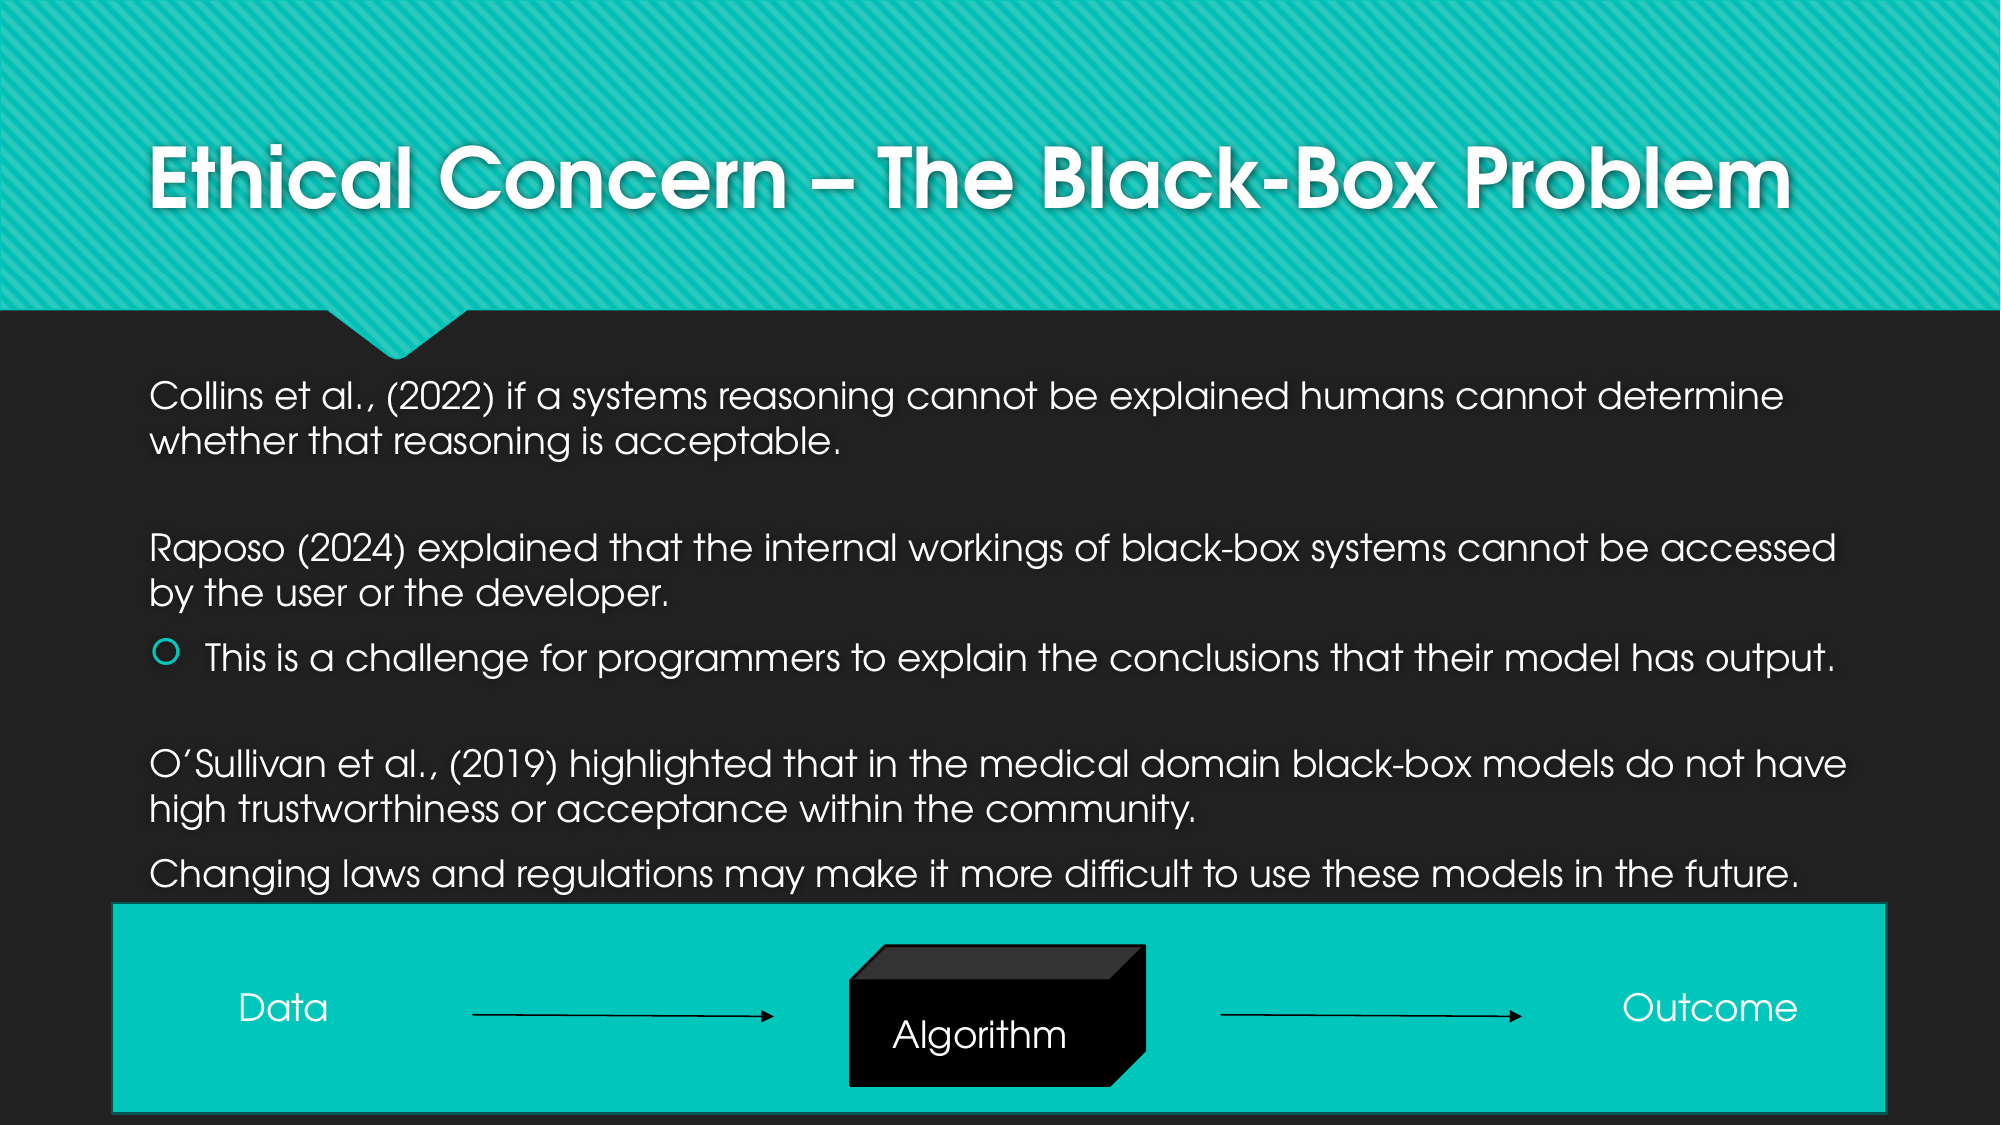

# Ethical Concern – The Black-Box Problem
Collins et al., (2022) if a systems reasoning cannot be explained humans cannot determine whether that reasoning is acceptable.

Raposo (2024) explained that the internal workings of black-box systems cannot be accessed by the user or the developer.
This is a challenge for programmers to explain the conclusions that their model has output.

O’Sullivan et al., (2019) highlighted that in the medical domain black-box models do not have high trustworthiness or acceptance within the community.
Changing laws and regulations may make it more difficult to use these models in the future.

Algorithm
Outcome
Data